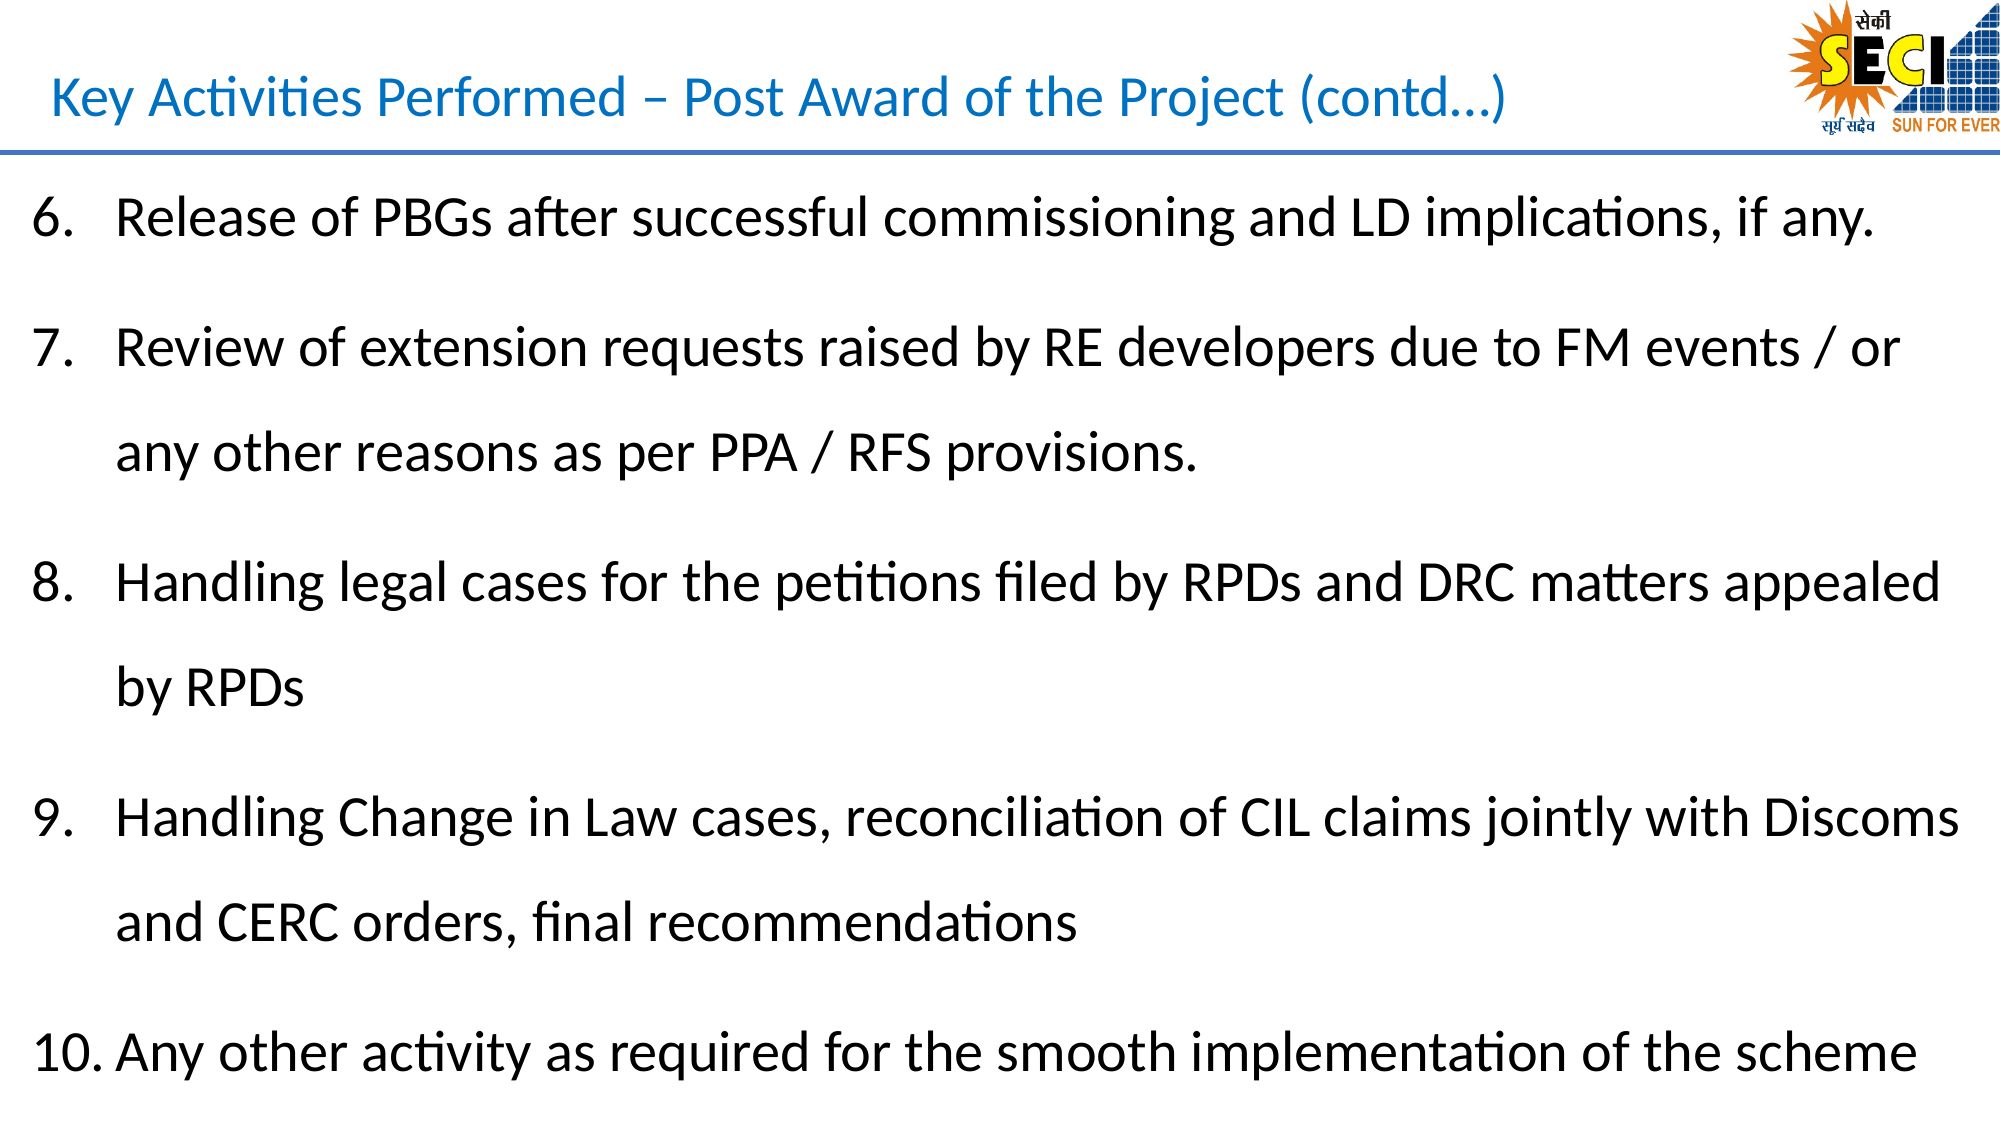

Key Activities Performed – Post Award of the Project (contd…)
Release of PBGs after successful commissioning and LD implications, if any.
Review of extension requests raised by RE developers due to FM events / or any other reasons as per PPA / RFS provisions.
Handling legal cases for the petitions filed by RPDs and DRC matters appealed by RPDs
Handling Change in Law cases, reconciliation of CIL claims jointly with Discoms and CERC orders, final recommendations
Any other activity as required for the smooth implementation of the scheme